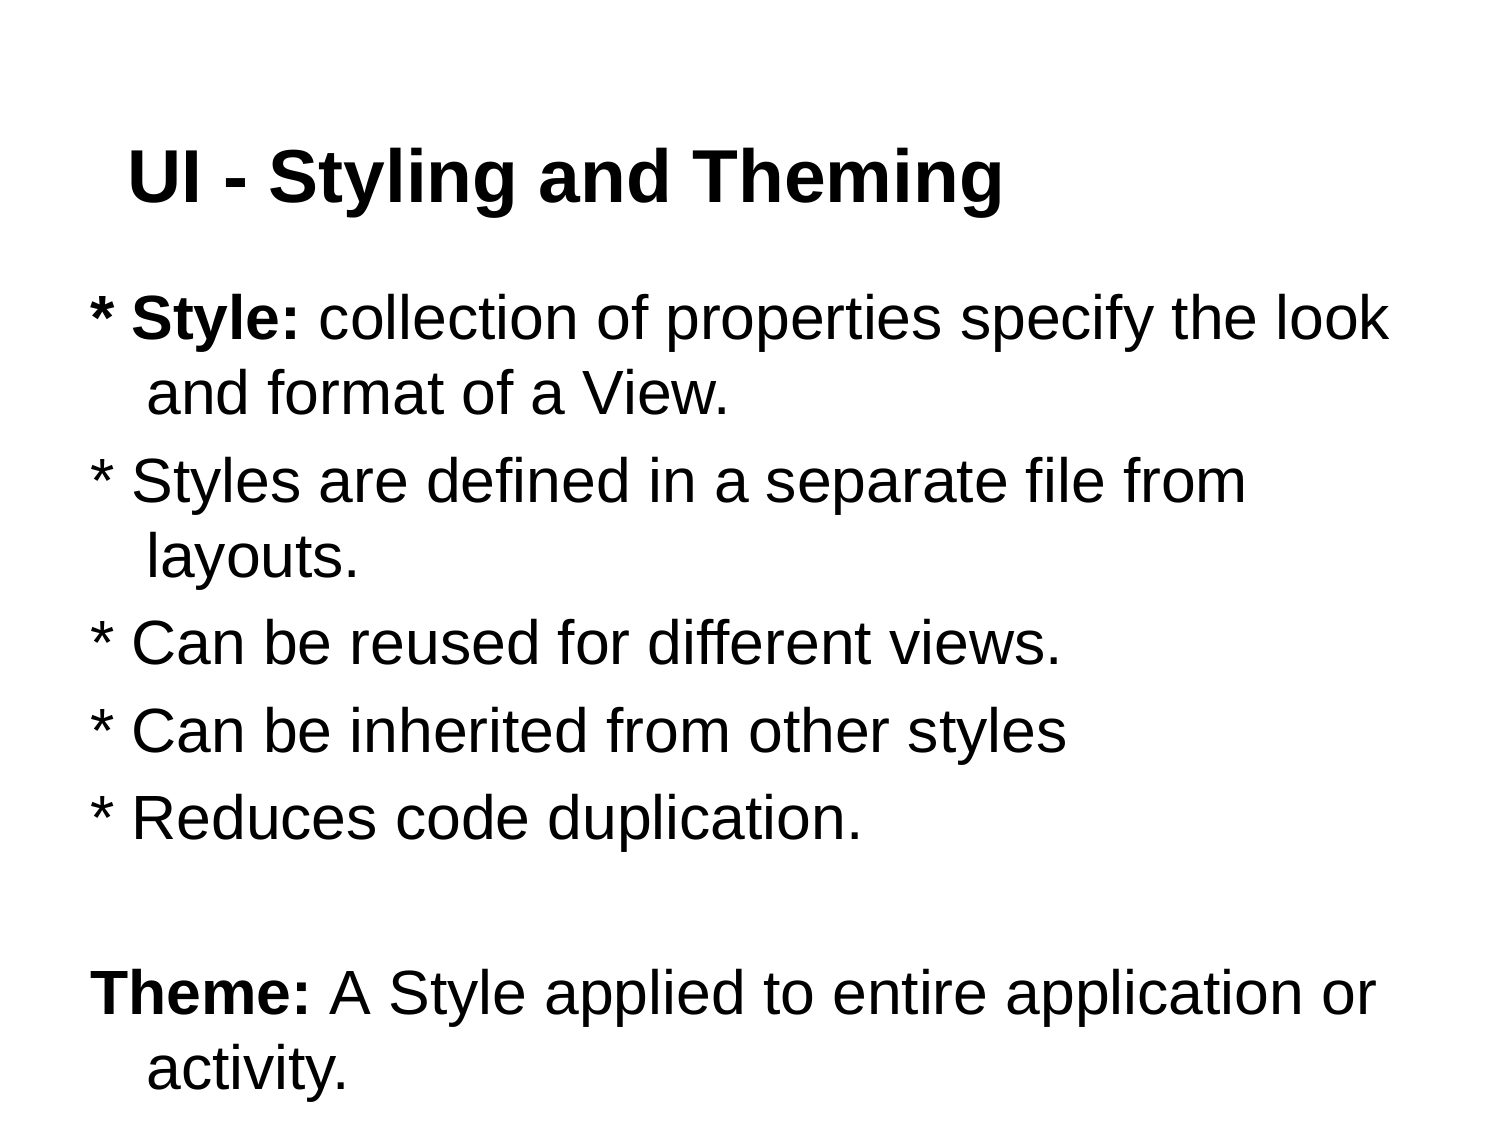

# UI - Styling and Theming
* Style: collection of properties specify the look and format of a View.
* Styles are defined in a separate file from layouts.
* Can be reused for different views.
* Can be inherited from other styles
* Reduces code duplication.

Theme: A Style applied to entire application or activity.